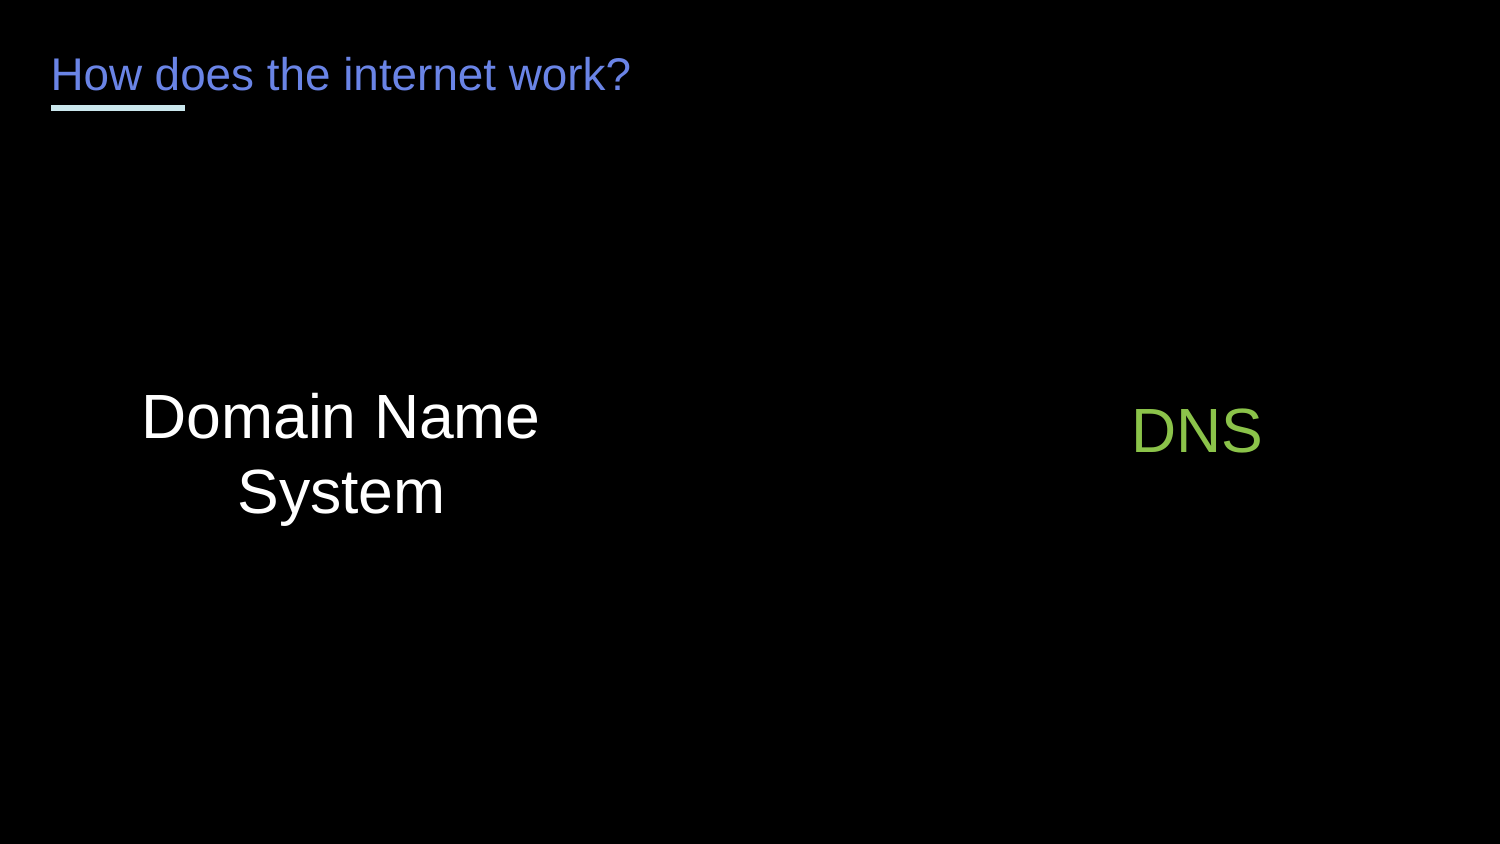

How does the internet work?
Domain Name System
DNS